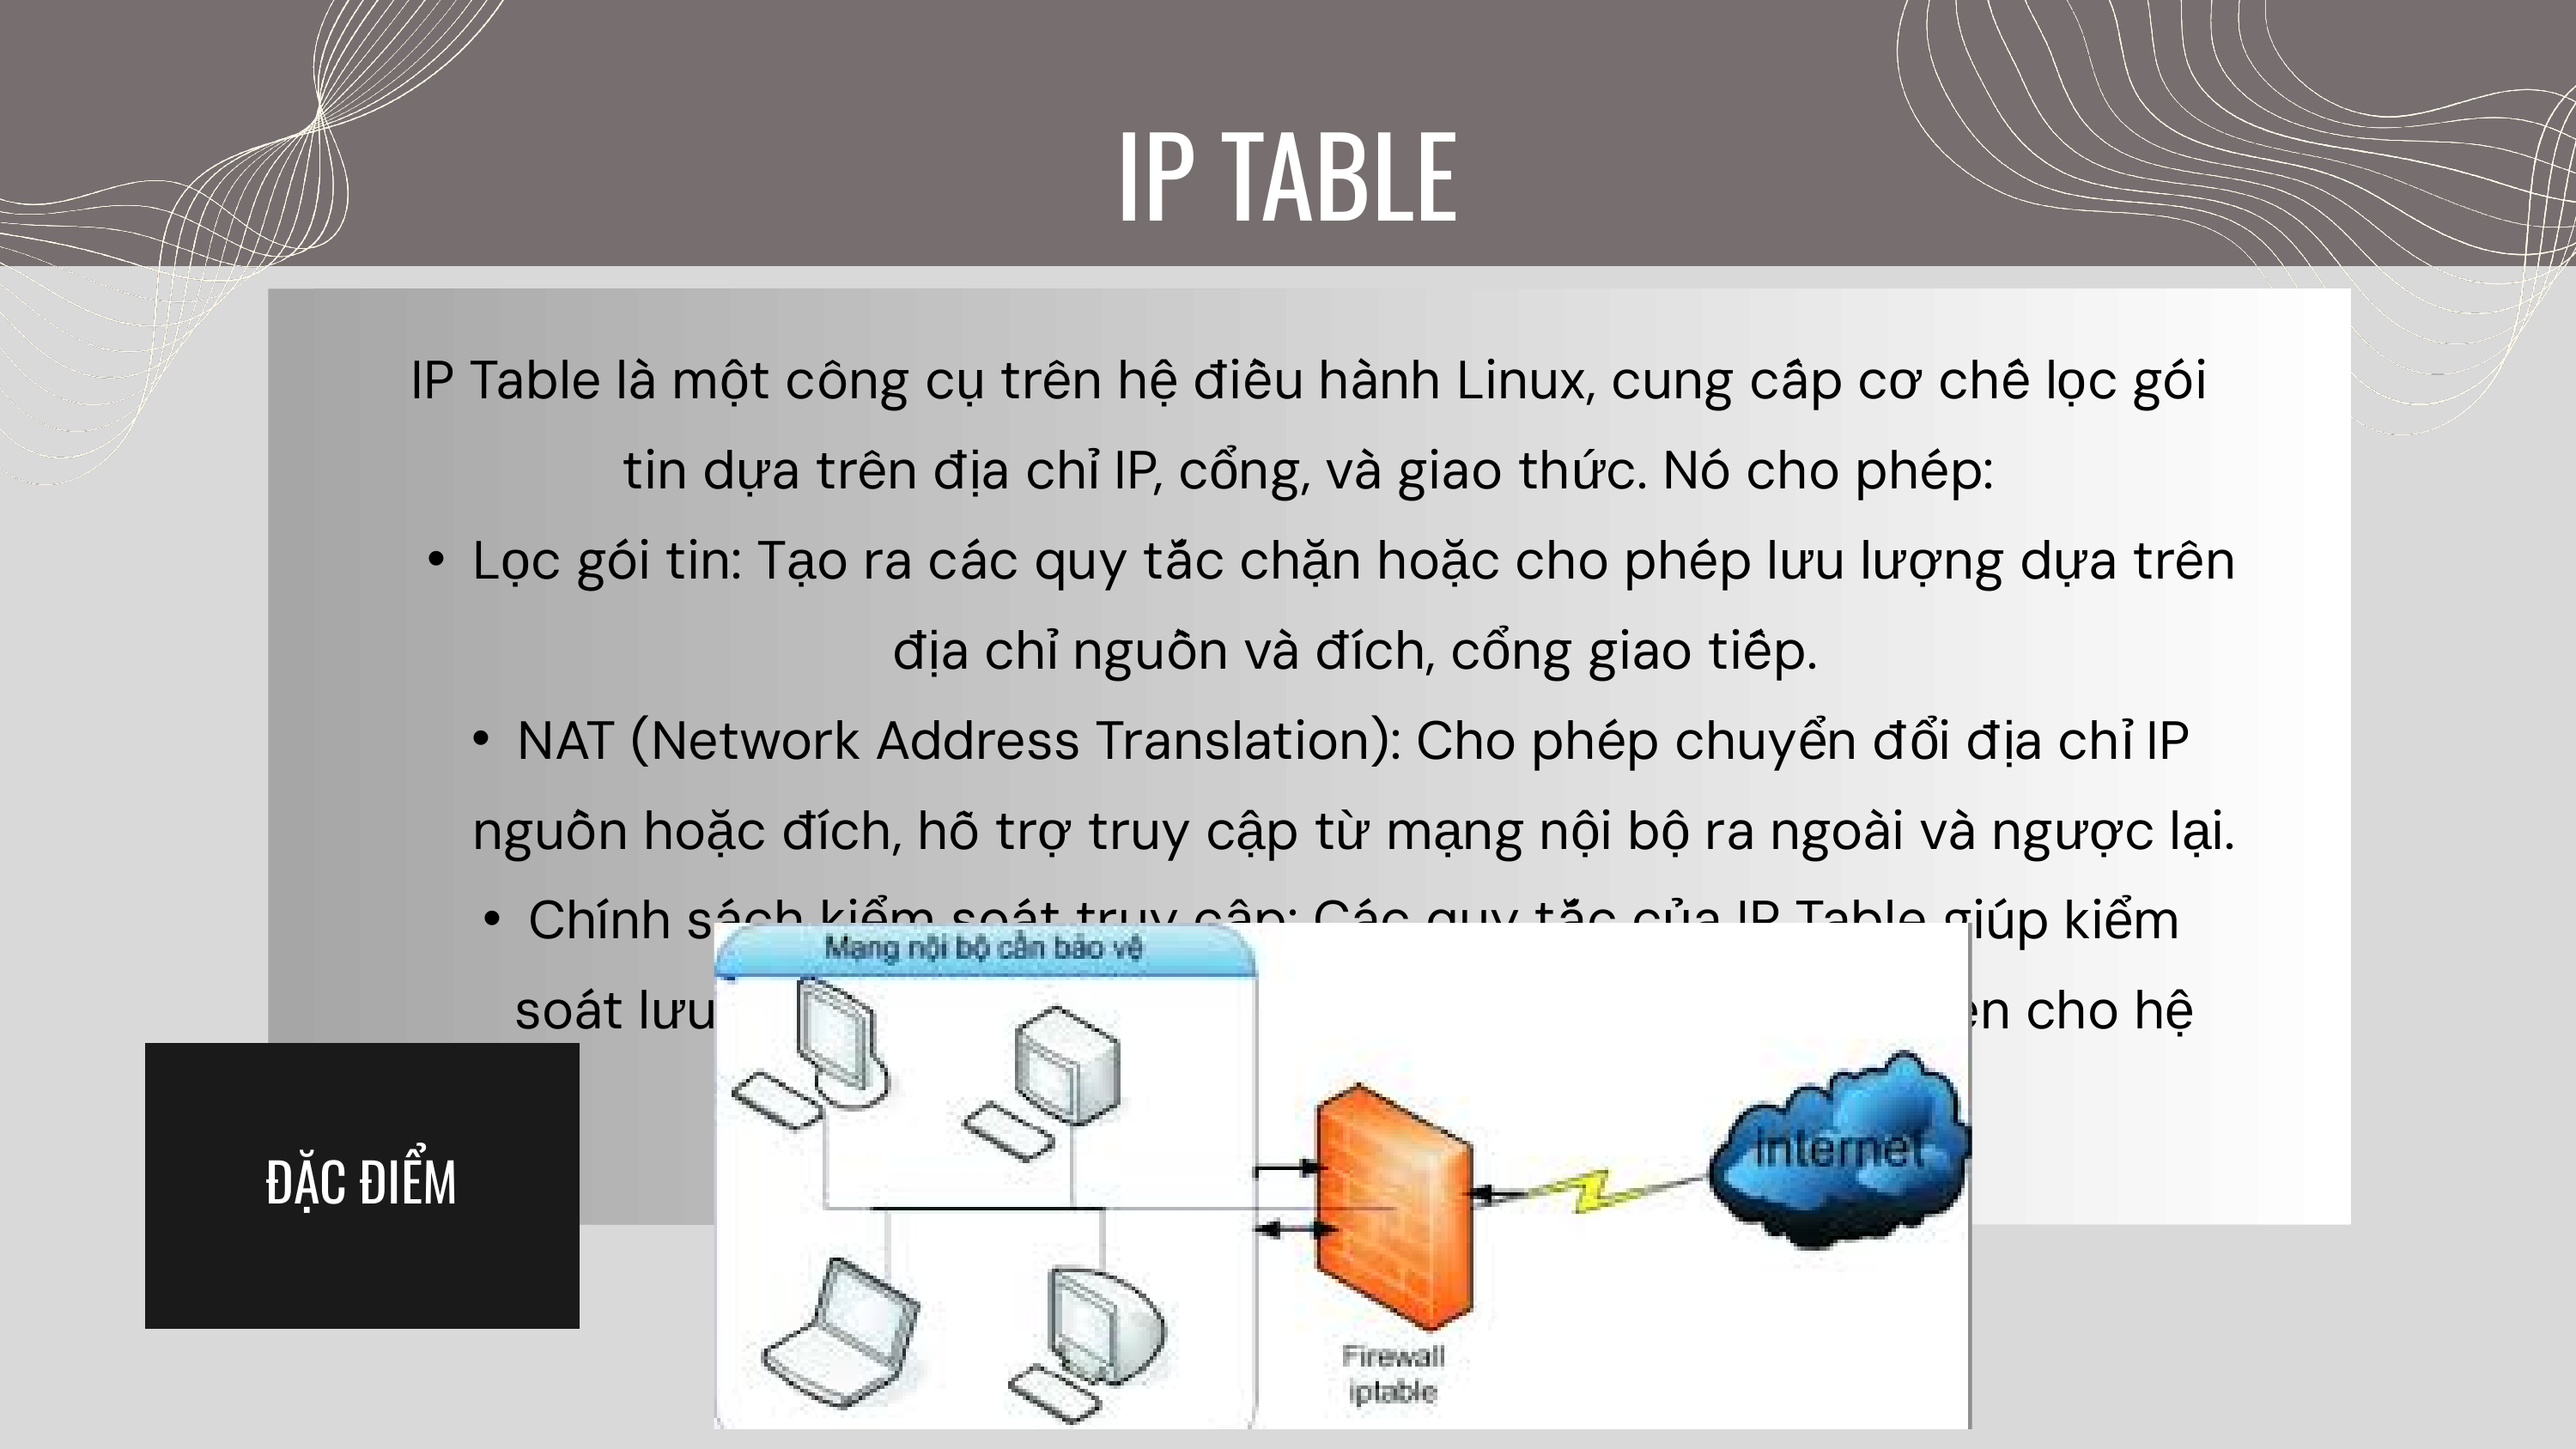

IP TABLE

IP Table là một công cụ trên hệ điều hành Linux, cung cấp cơ chế lọc gói tin dựa trên địa chỉ IP, cổng, và giao thức. Nó cho phép:
Lọc gói tin: Tạo ra các quy tắc chặn hoặc cho phép lưu lượng dựa trên địa chỉ nguồn và đích, cổng giao tiếp.
NAT (Network Address Translation): Cho phép chuyển đổi địa chỉ IP nguồn hoặc đích, hỗ trợ truy cập từ mạng nội bộ ra ngoài và ngược lại.
Chính sách kiểm soát truy cập: Các quy tắc của IP Table giúp kiểm soát lưu lượng mạng đến và đi, thiết lập lớp bảo vệ đầu tiên cho hệ thống.

ĐẶC ĐIỂM